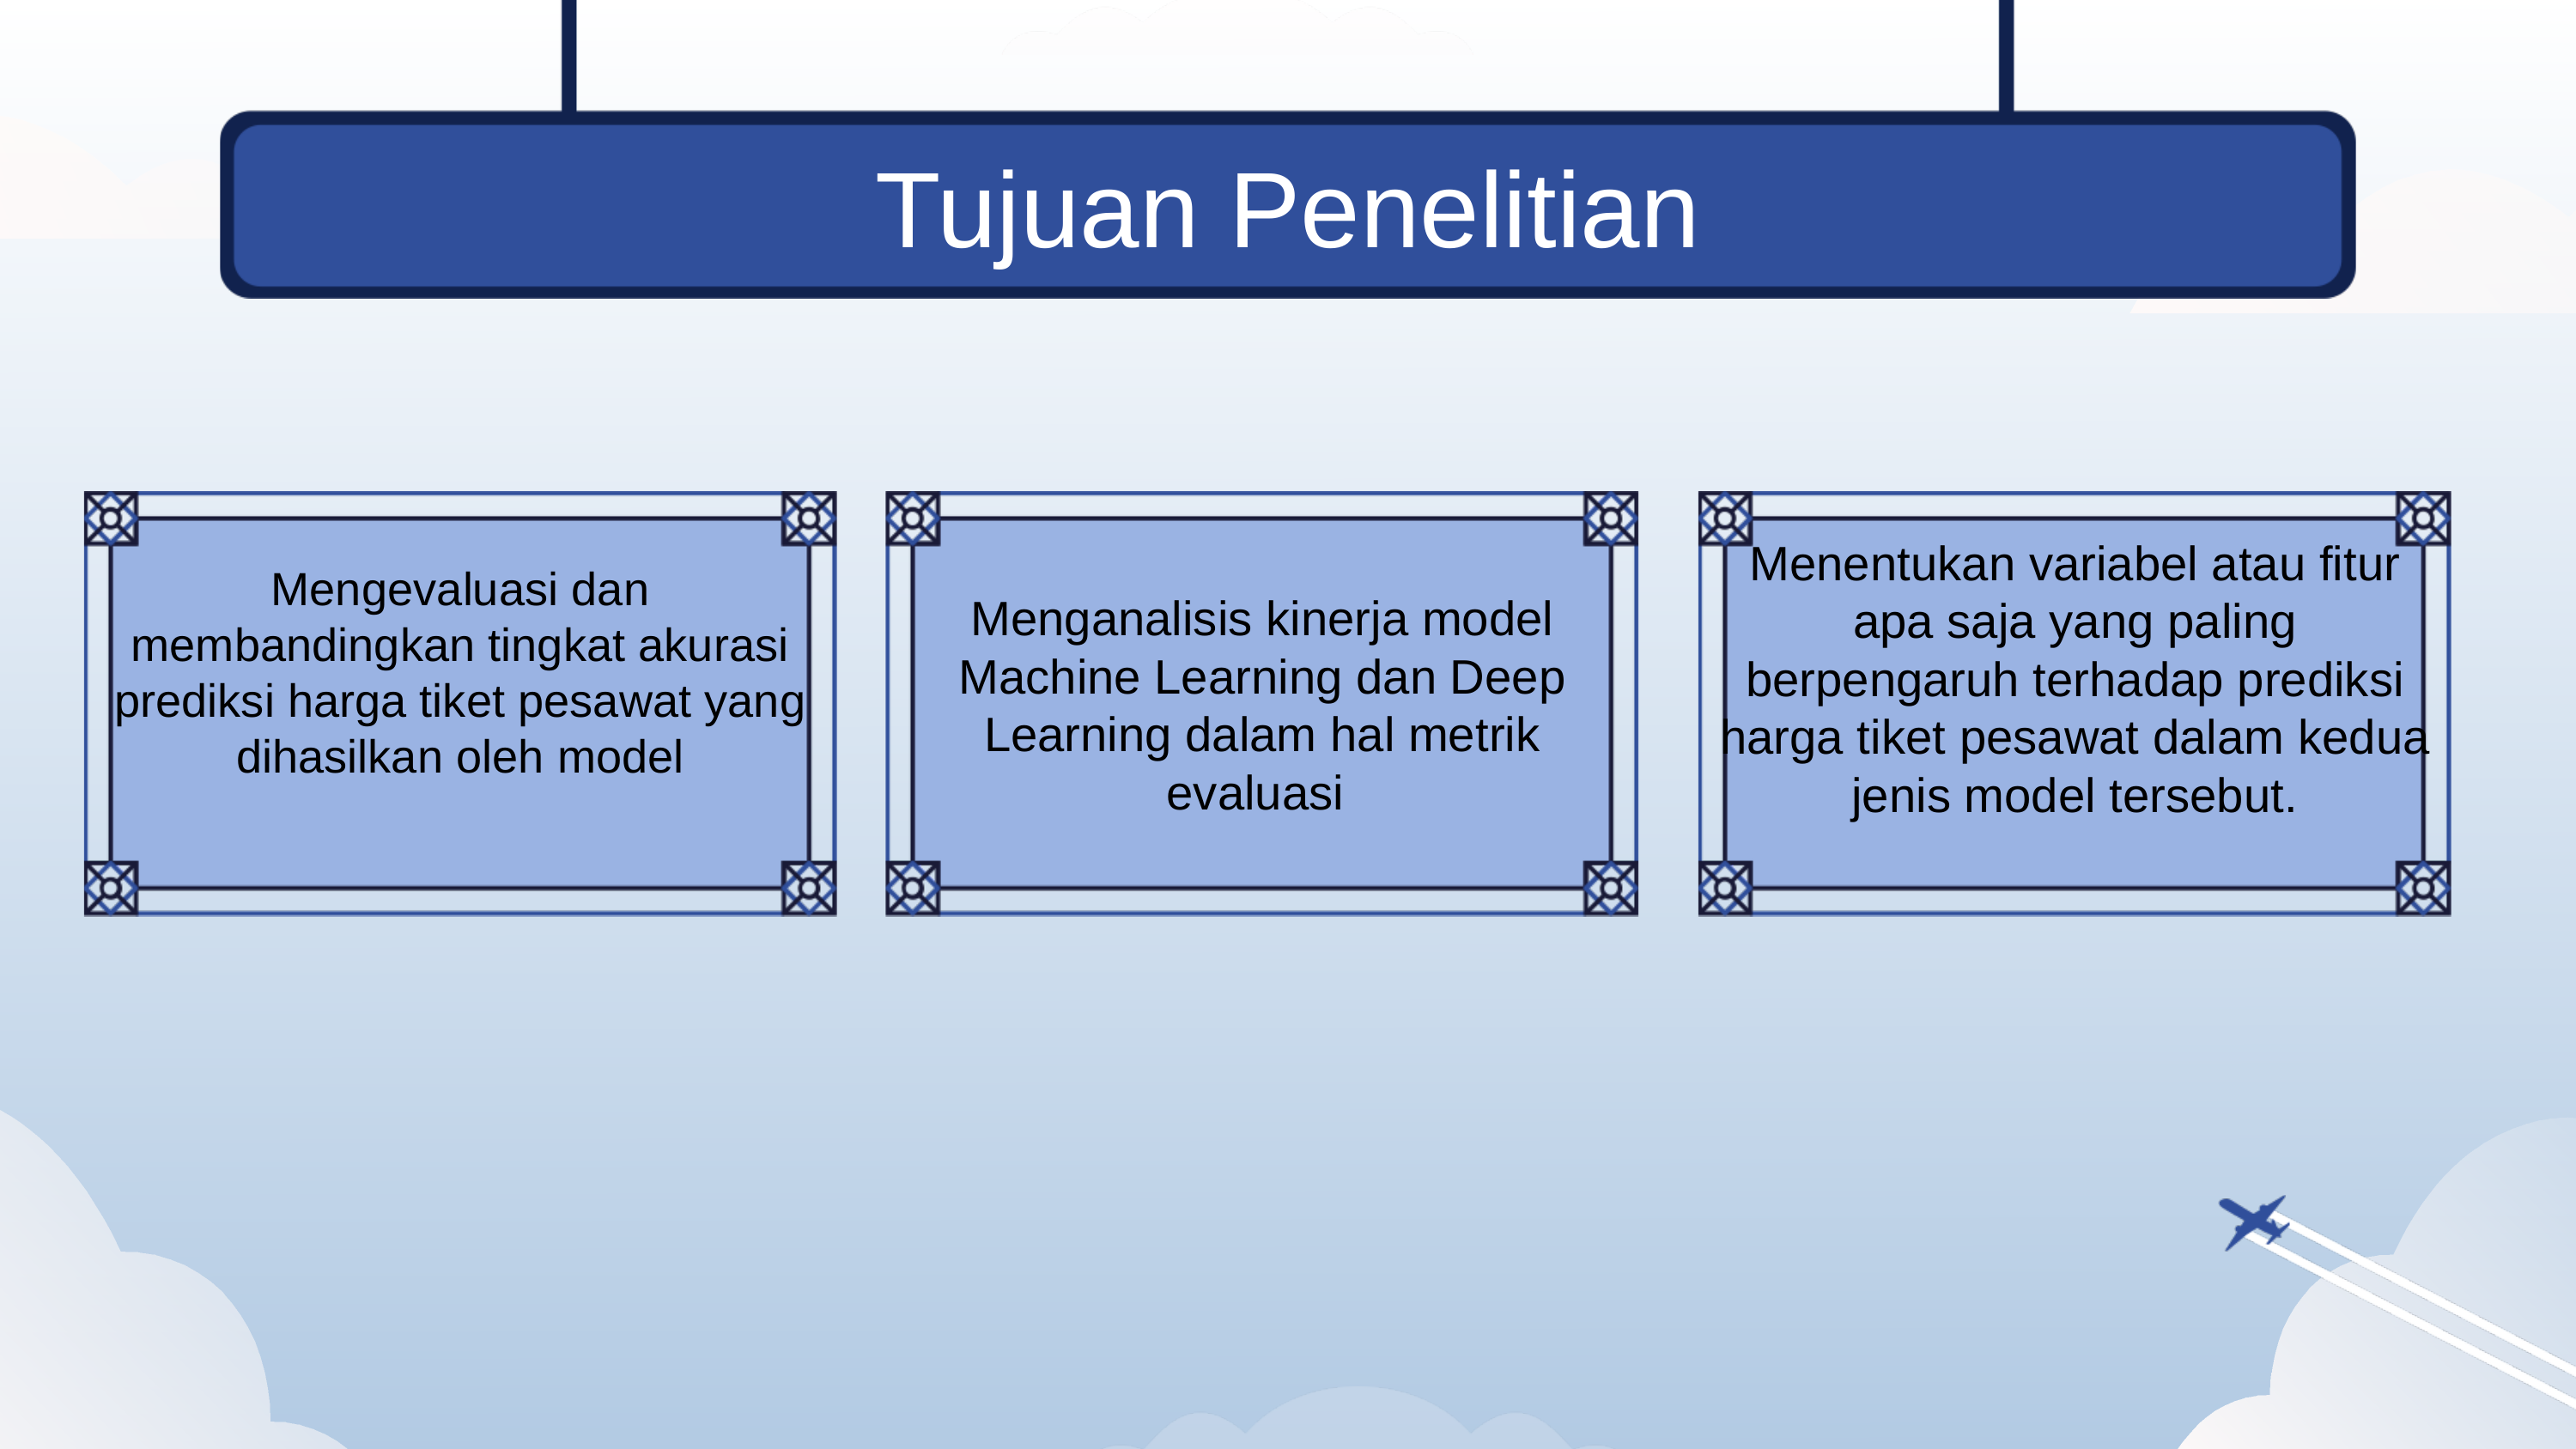

Tujuan Penelitian

Mengevaluasi dan membandingkan tingkat akurasi prediksi harga tiket pesawat yang dihasilkan oleh model

Menganalisis kinerja model Machine Learning dan Deep Learning dalam hal metrik evaluasi

Menentukan variabel atau fitur apa saja yang paling berpengaruh terhadap prediksi harga tiket pesawat dalam kedua jenis model tersebut.